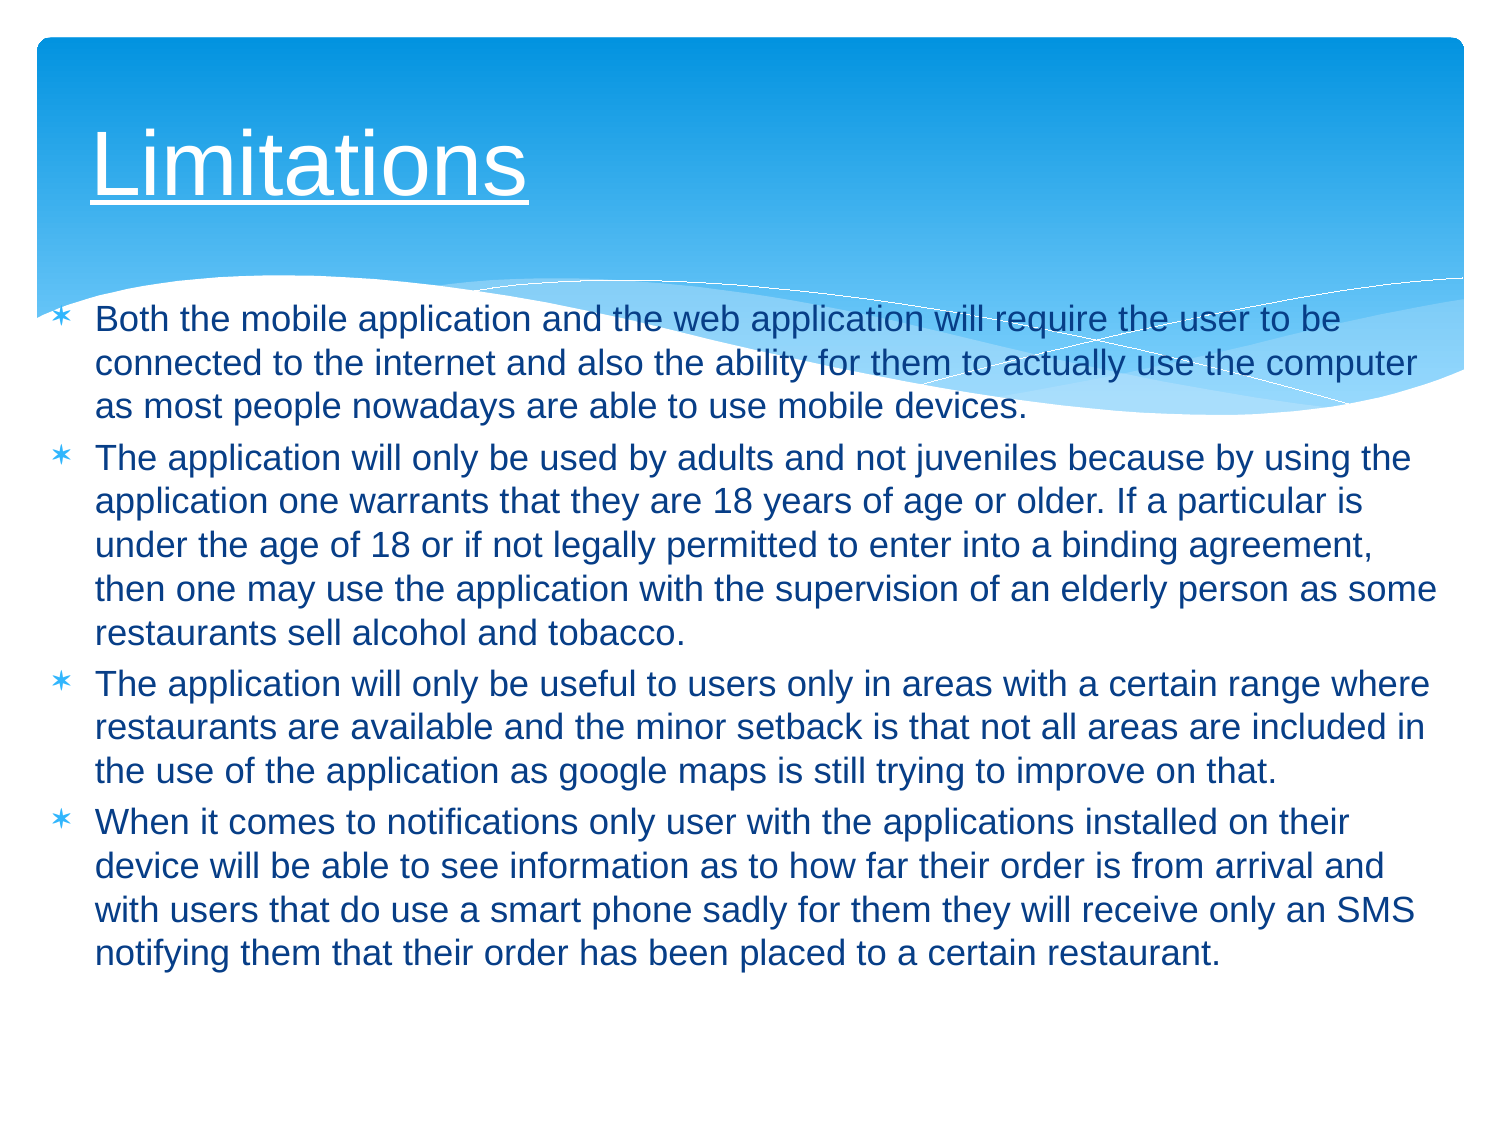

# Limitations
Both the mobile application and the web application will require the user to be connected to the internet and also the ability for them to actually use the computer as most people nowadays are able to use mobile devices.
The application will only be used by adults and not juveniles because by using the application one warrants that they are 18 years of age or older. If a particular is under the age of 18 or if not legally permitted to enter into a binding agreement, then one may use the application with the supervision of an elderly person as some restaurants sell alcohol and tobacco.
The application will only be useful to users only in areas with a certain range where restaurants are available and the minor setback is that not all areas are included in the use of the application as google maps is still trying to improve on that.
When it comes to notifications only user with the applications installed on their device will be able to see information as to how far their order is from arrival and with users that do use a smart phone sadly for them they will receive only an SMS notifying them that their order has been placed to a certain restaurant.